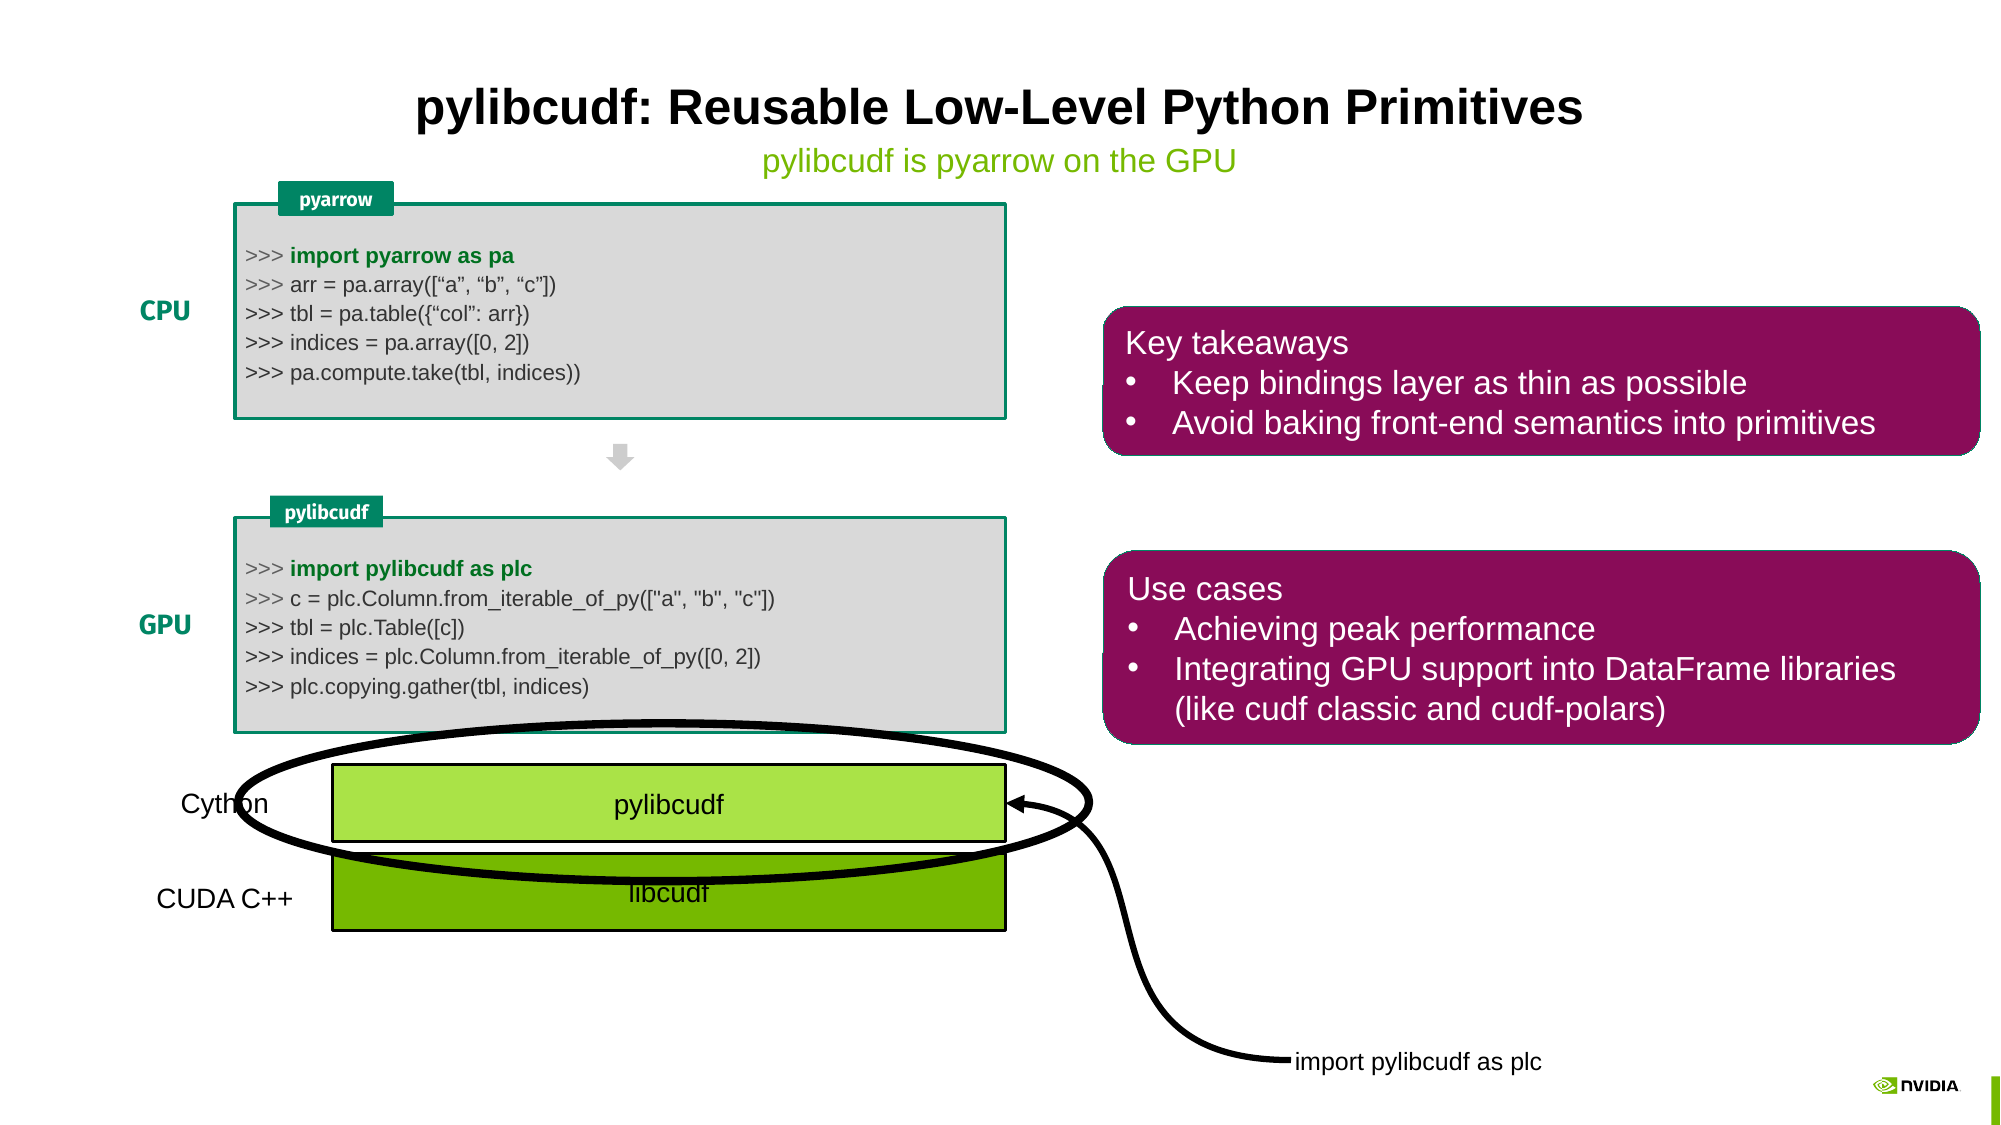

# pylibcudf: Reusable Low-Level Python Primitives
pylibcudf is pyarrow on the GPU
pyarrow
>>> import pyarrow as pa
>>> arr = pa.array([“a”, “b”, “c”])
>>> tbl = pa.table({“col”: arr})
>>> indices = pa.array([0, 2])
>>> pa.compute.take(tbl, indices))
CPU

pylibcudf
>>> import pylibcudf as plc
>>> c = plc.Column.from_iterable_of_py(["a", "b", "c"])
>>> tbl = plc.Table([c])
>>> indices = plc.Column.from_iterable_of_py([0, 2])
>>> plc.copying.gather(tbl, indices)
GPU
Key takeaways
Keep bindings layer as thin as possible
Avoid baking front-end semantics into primitives
Use cases
Achieving peak performance
Integrating GPU support into DataFrame libraries (like cudf classic and cudf-polars)

pylibcudf
Cython
libcudf
CUDA C++

import pylibcudf as plc